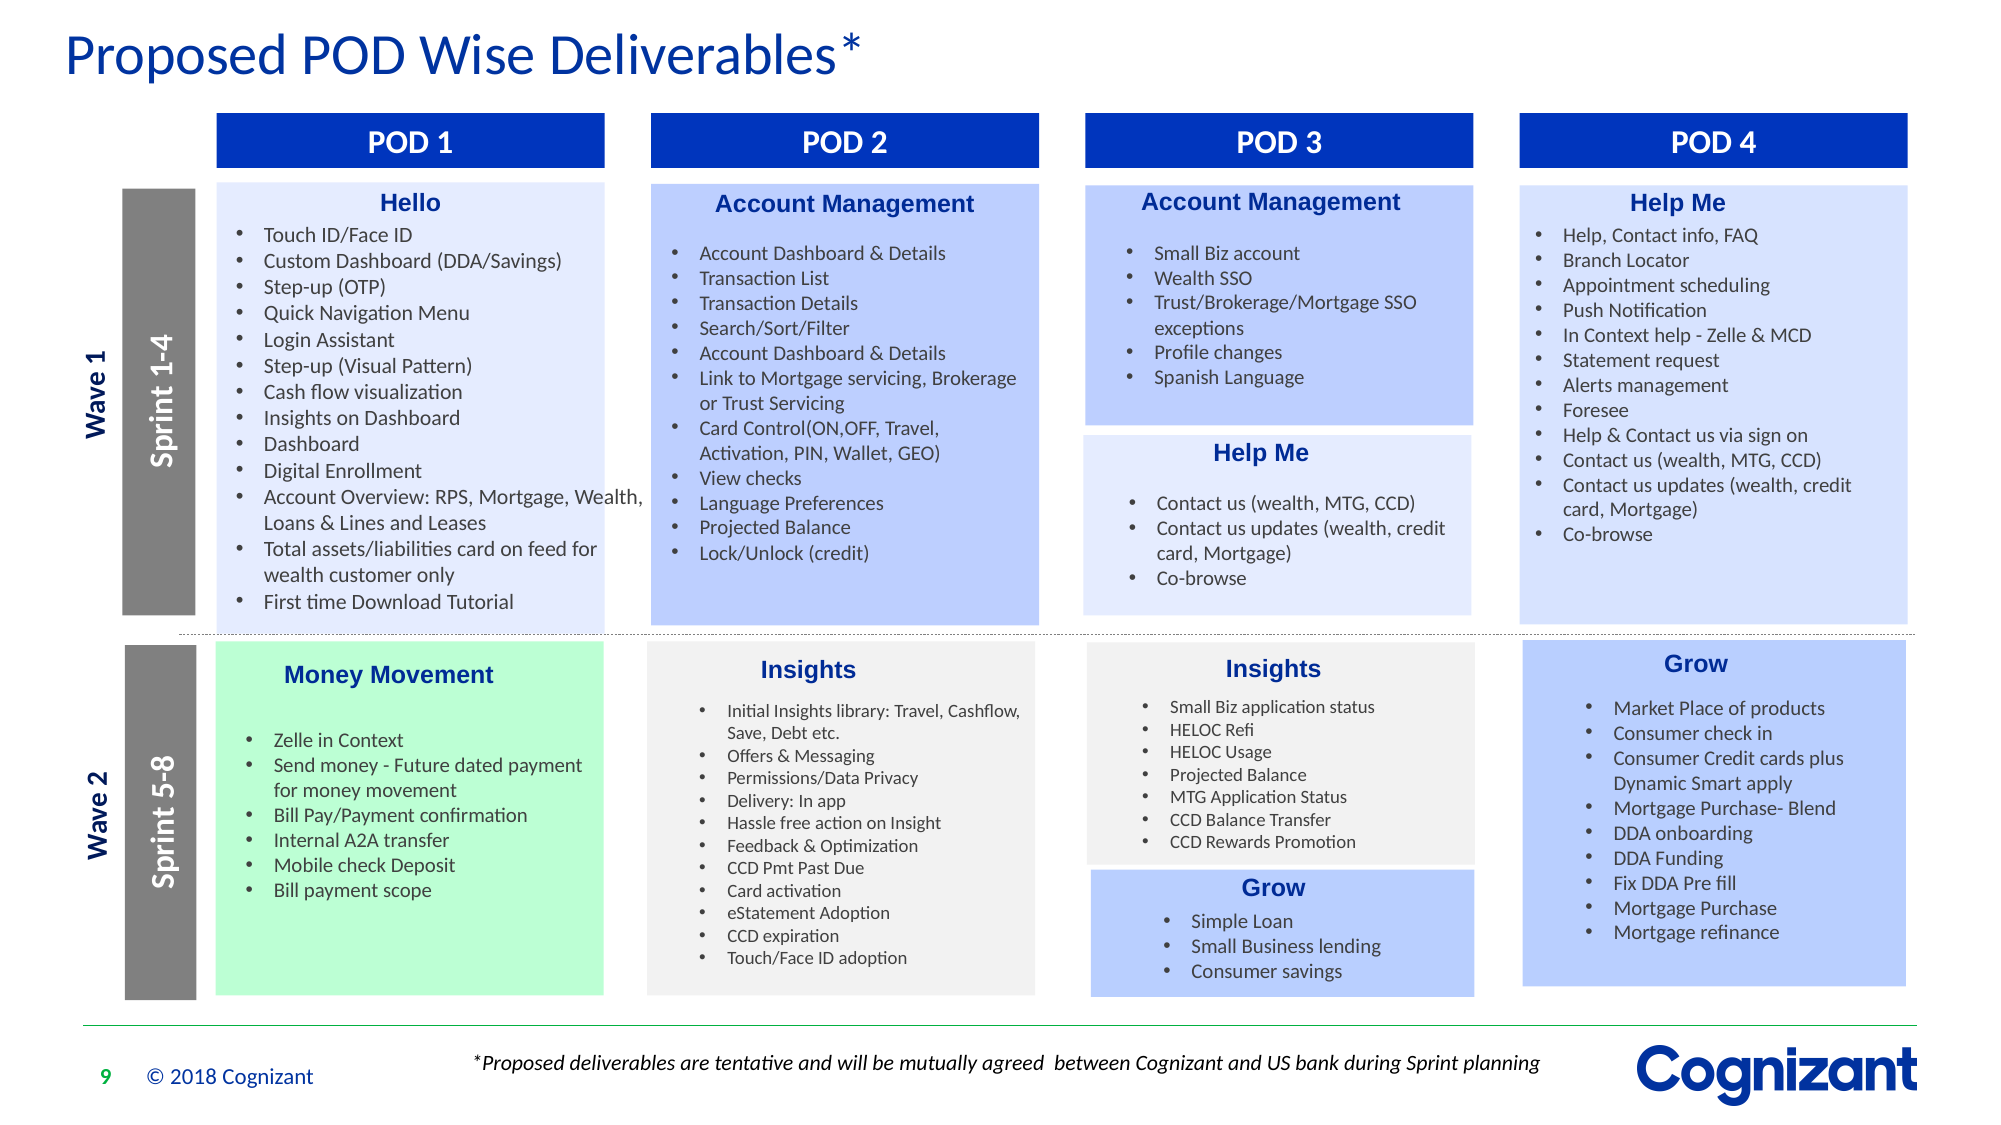

# Proposed POD Wise Deliverables*
POD 3
POD 4
POD 2
POD 1

Account Management

Hello
Help Me
Account Management
Touch ID/Face ID
Custom Dashboard (DDA/Savings)
Step-up (OTP)
Quick Navigation Menu
Login Assistant
Step-up (Visual Pattern)
Cash flow visualization
Insights on Dashboard
Dashboard
Digital Enrollment
Account Overview: RPS, Mortgage, Wealth, Loans & Lines and Leases
Total assets/liabilities card on feed for wealth customer only
First time Download Tutorial
Help, Contact info, FAQ
Branch Locator
Appointment scheduling
Push Notification
In Context help - Zelle & MCD
Statement request
Alerts management
Foresee
Help & Contact us via sign on
Contact us (wealth, MTG, CCD)
Contact us updates (wealth, credit card, Mortgage)
Co-browse

Small Biz account
Wealth SSO
Trust/Brokerage/Mortgage SSO exceptions
Profile changes
Spanish Language
Account Dashboard & Details
Transaction List
Transaction Details
Search/Sort/Filter
Account Dashboard & Details
Link to Mortgage servicing, Brokerage or Trust Servicing
Card Control(ON,OFF, Travel, Activation, PIN, Wallet, GEO)
View checks
Language Preferences
Projected Balance
Lock/Unlock (credit)
Sprint 1-4

Help Me
Contact us (wealth, MTG, CCD)
Contact us updates (wealth, credit card, Mortgage)
Co-browse

Grow
Insights
Insights
Money Movement
Market Place of products
Consumer check in
Consumer Credit cards plus Dynamic Smart apply
Mortgage Purchase- Blend
DDA onboarding
DDA Funding
Fix DDA Pre fill
Mortgage Purchase
Mortgage refinance
Small Biz application status
HELOC Refi
HELOC Usage
Projected Balance
MTG Application Status
CCD Balance Transfer
CCD Rewards Promotion
Initial Insights library: Travel, Cashflow, Save, Debt etc.
Offers & Messaging
Permissions/Data Privacy
Delivery: In app
Hassle free action on Insight
Feedback & Optimization
CCD Pmt Past Due
Card activation
eStatement Adoption
CCD expiration
Touch/Face ID adoption
Zelle in Context
Send money - Future dated payment for money movement
Bill Pay/Payment confirmation
Internal A2A transfer
Mobile check Deposit
Bill payment scope
Sprint 5-8

Grow
Simple Loan
Small Business lending
Consumer savings

   Wave 1

   Wave 2

*Proposed deliverables are tentative and will be mutually agreed  between Cognizant and US bank during Sprint planning